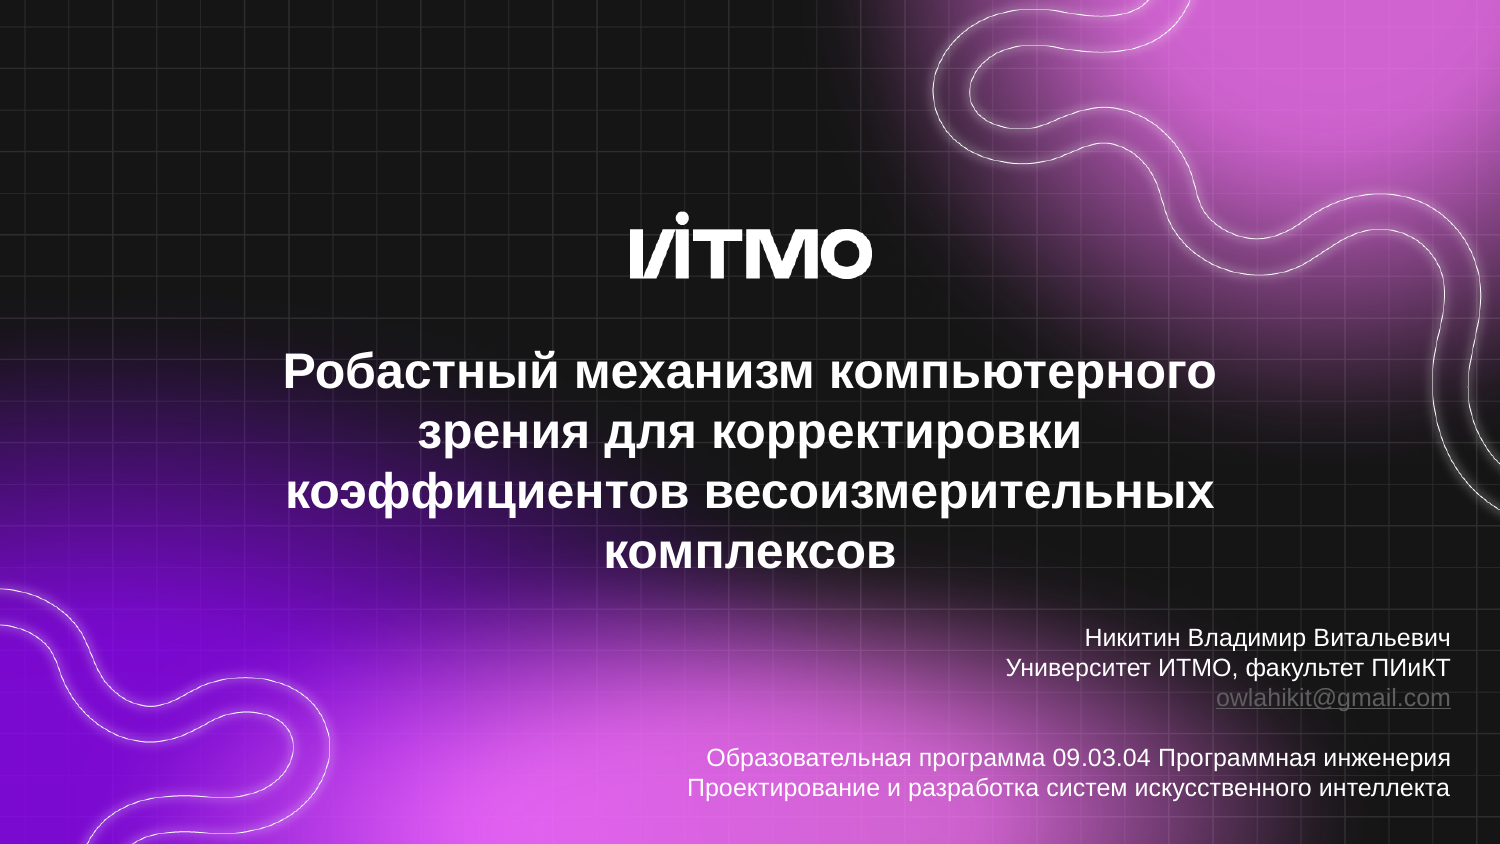

# Робастный механизм компьютерного зрения для корректировки коэффициентов весоизмерительных комплексов
Никитин Владимир Витальевич
Университет ИТМО, факультет ПИиКТ
owlahikit@gmail.com

Образовательная программа 09.03.04 Программная инженерия
Проектирование и разработка систем искусственного интеллекта